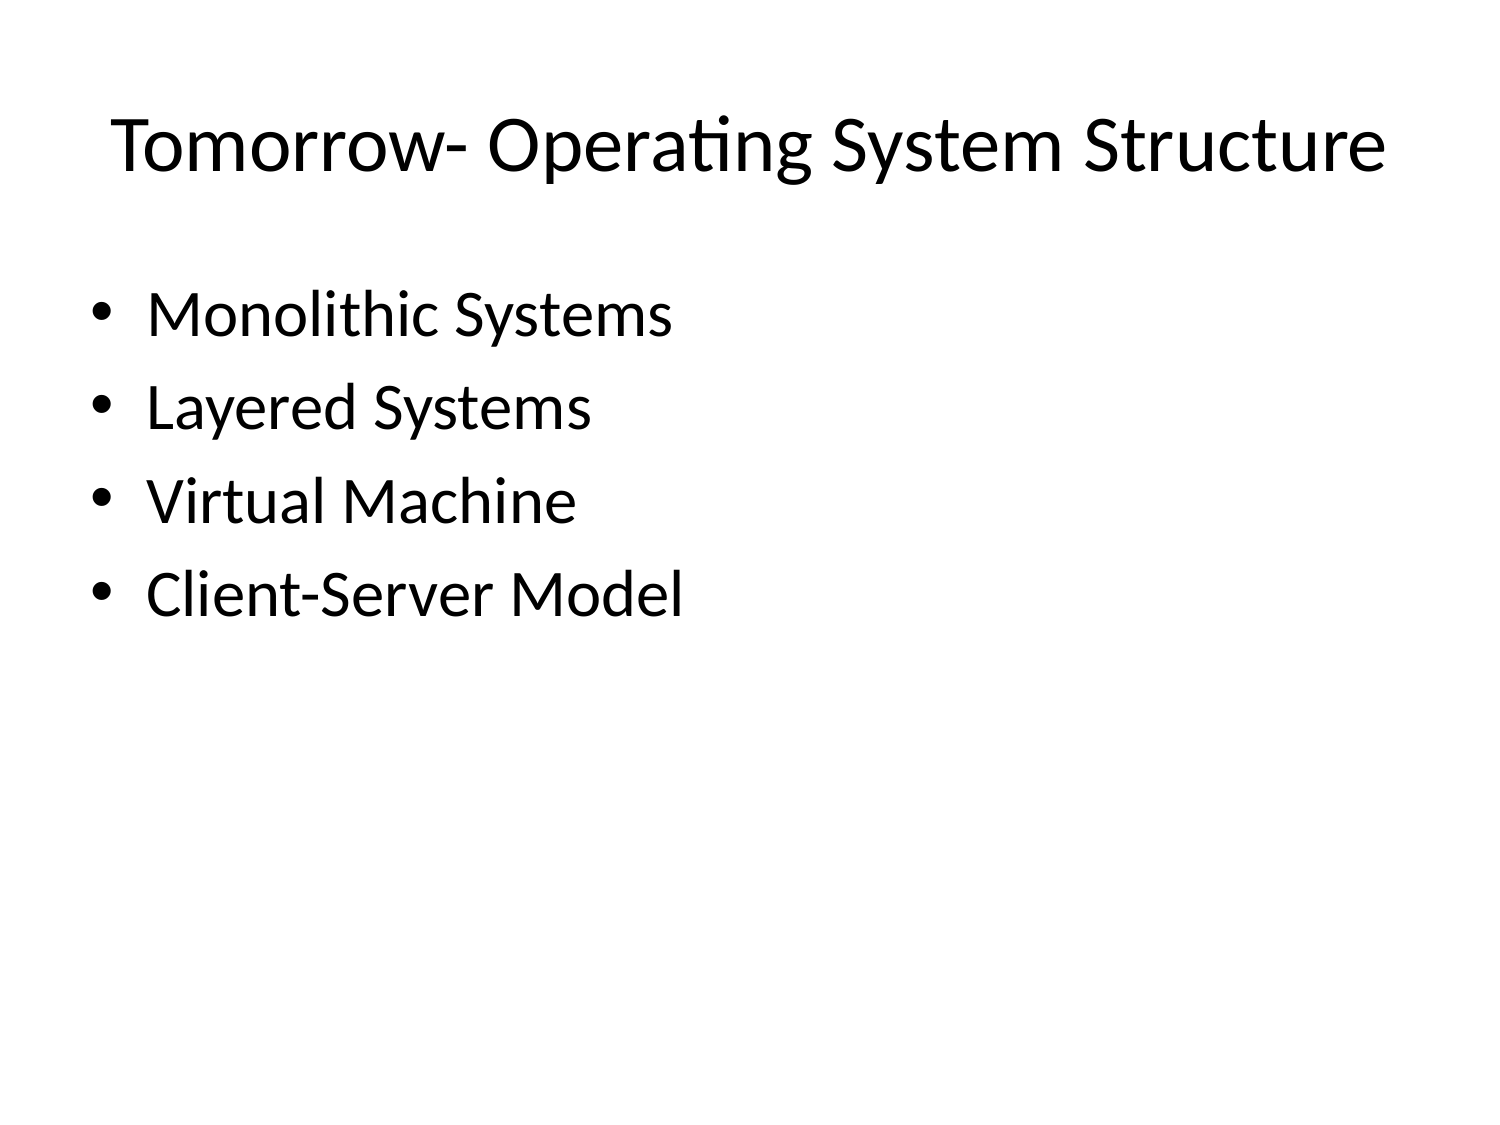

# Tomorrow- Operating System Structure
Monolithic Systems
Layered Systems
Virtual Machine
Client-Server Model